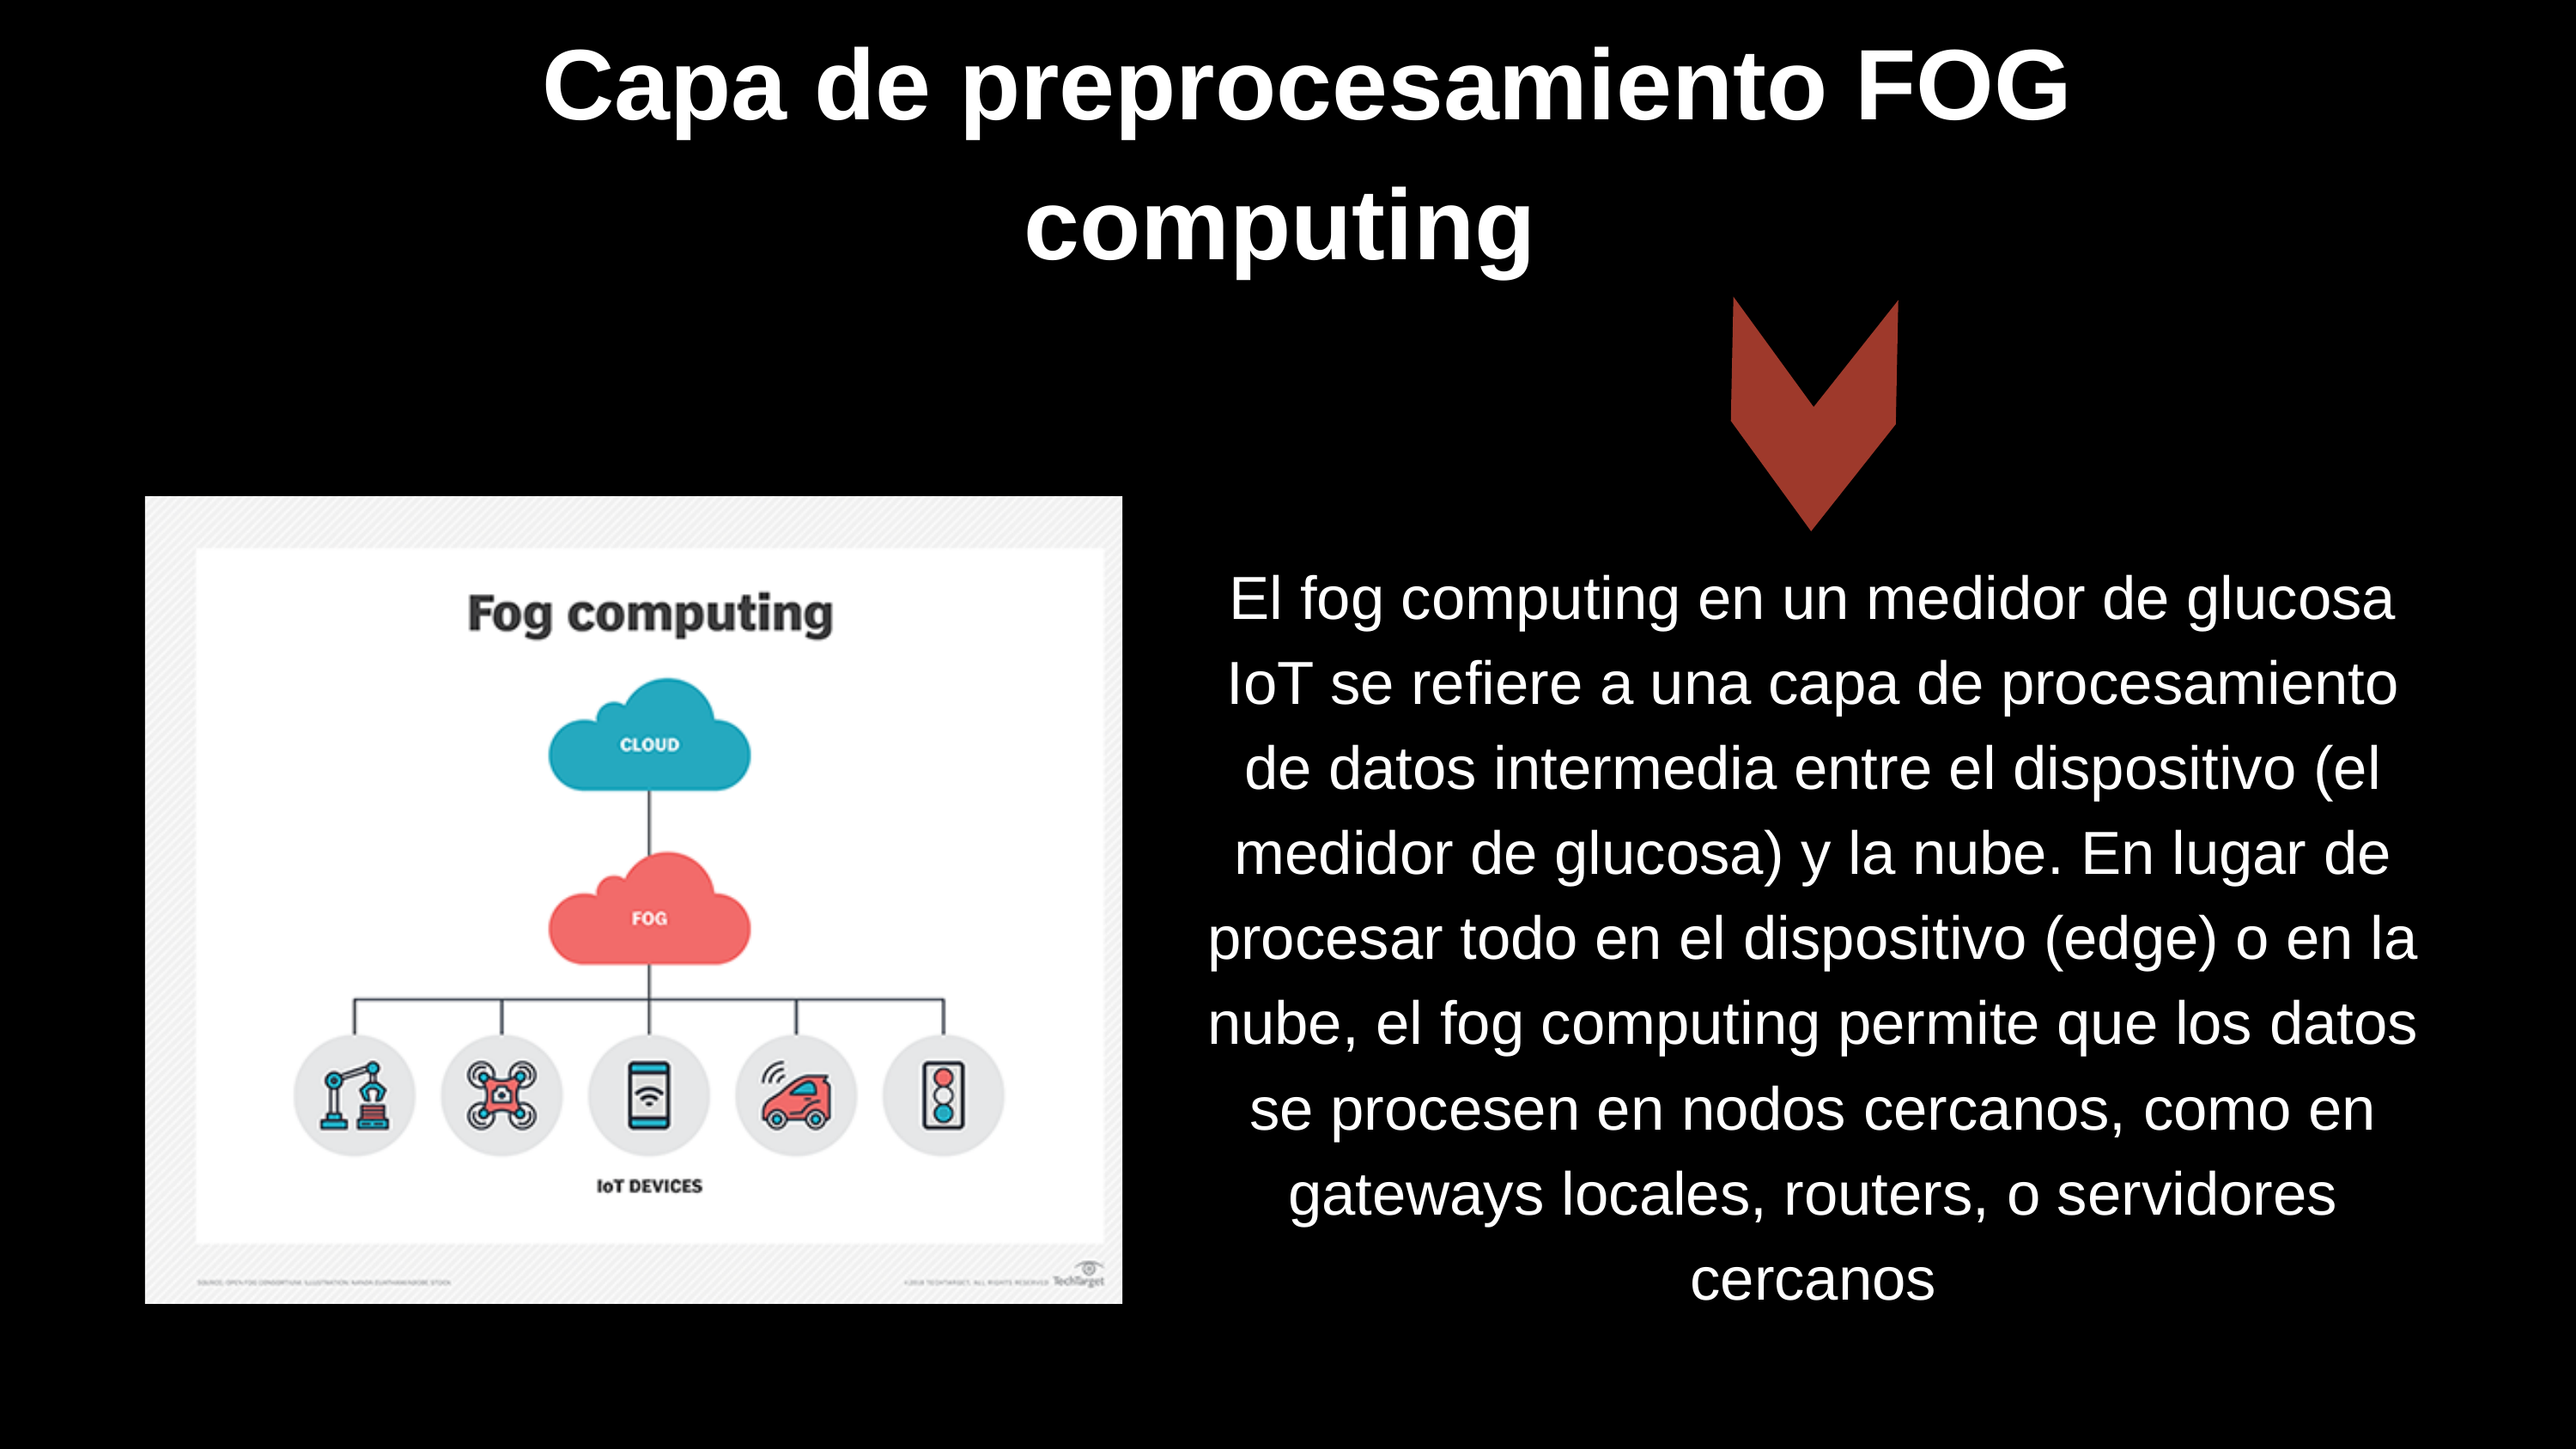

Capa de preprocesamiento FOG computing

El fog computing en un medidor de glucosa IoT se refiere a una capa de procesamiento de datos intermedia entre el dispositivo (el medidor de glucosa) y la nube. En lugar de procesar todo en el dispositivo (edge) o en la nube, el fog computing permite que los datos se procesen en nodos cercanos, como en gateways locales, routers, o servidores cercanos